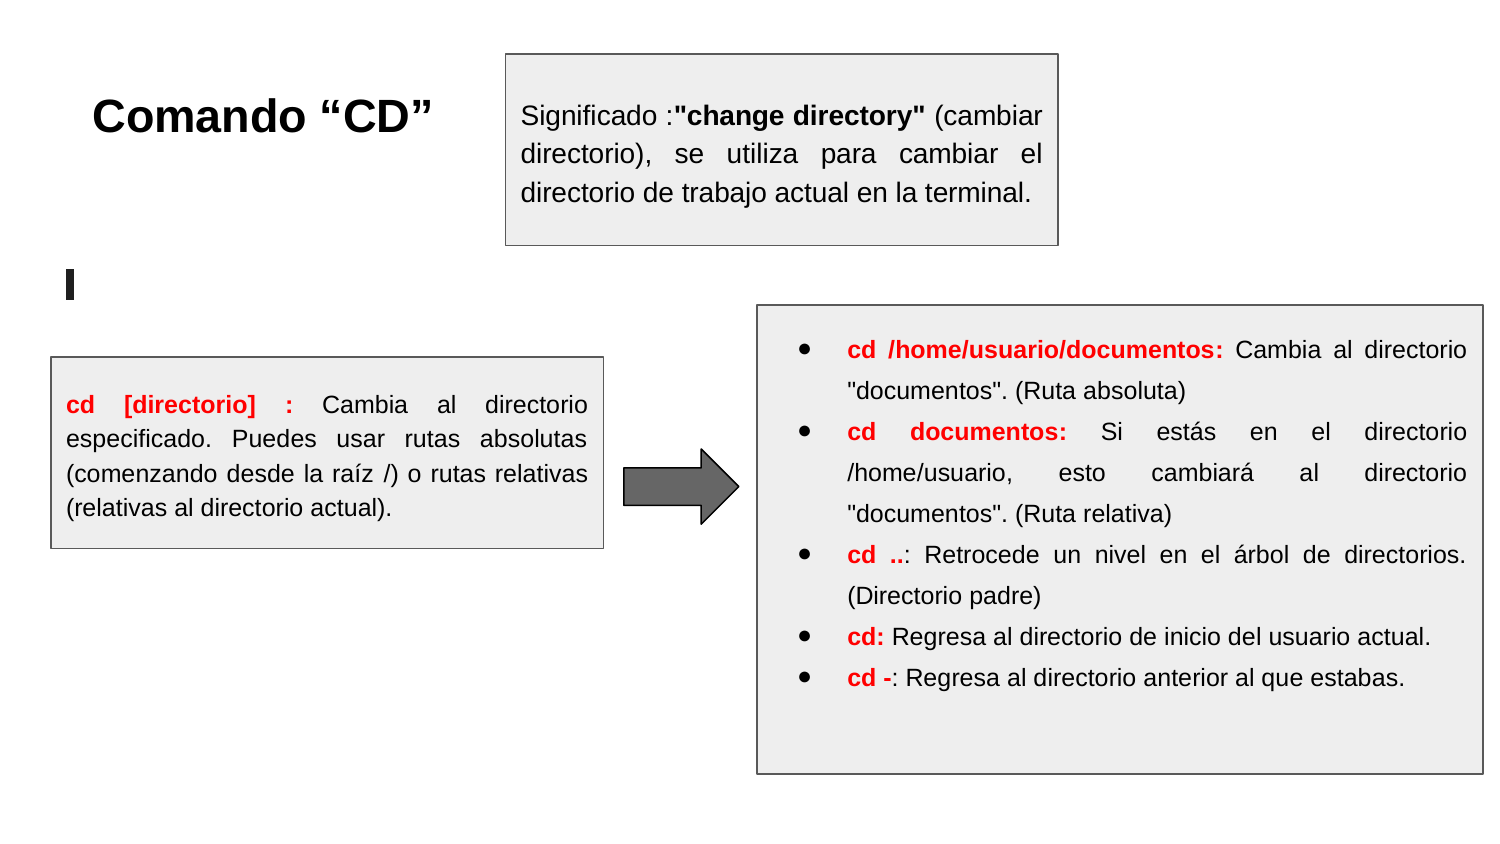

Significado :"change directory" (cambiar directorio), se utiliza para cambiar el directorio de trabajo actual en la terminal.
# Comando “CD”

cd /home/usuario/documentos: Cambia al directorio "documentos". (Ruta absoluta)
cd documentos: Si estás en el directorio /home/usuario, esto cambiará al directorio "documentos". (Ruta relativa)
cd ..: Retrocede un nivel en el árbol de directorios. (Directorio padre)
cd: Regresa al directorio de inicio del usuario actual.
cd -: Regresa al directorio anterior al que estabas.

cd [directorio] : Cambia al directorio especificado. Puedes usar rutas absolutas (comenzando desde la raíz /) o rutas relativas (relativas al directorio actual).